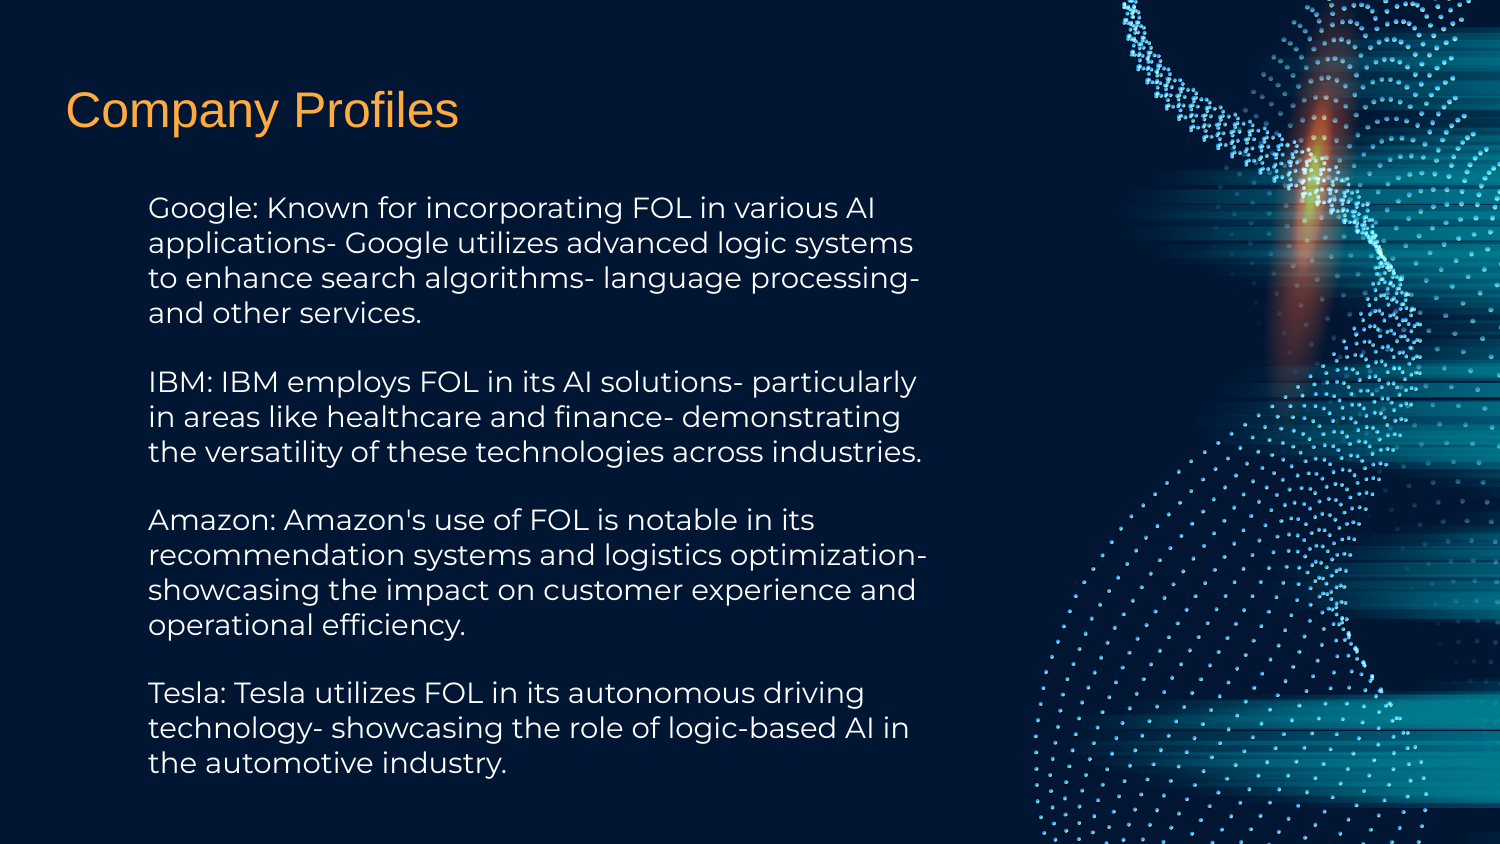

# Company Profiles
Google: Known for incorporating FOL in various AI applications- Google utilizes advanced logic systems to enhance search algorithms- language processing- and other services.
IBM: IBM employs FOL in its AI solutions- particularly in areas like healthcare and finance- demonstrating the versatility of these technologies across industries.
Amazon: Amazon's use of FOL is notable in its recommendation systems and logistics optimization- showcasing the impact on customer experience and operational efficiency.
Tesla: Tesla utilizes FOL in its autonomous driving technology- showcasing the role of logic-based AI in the automotive industry.